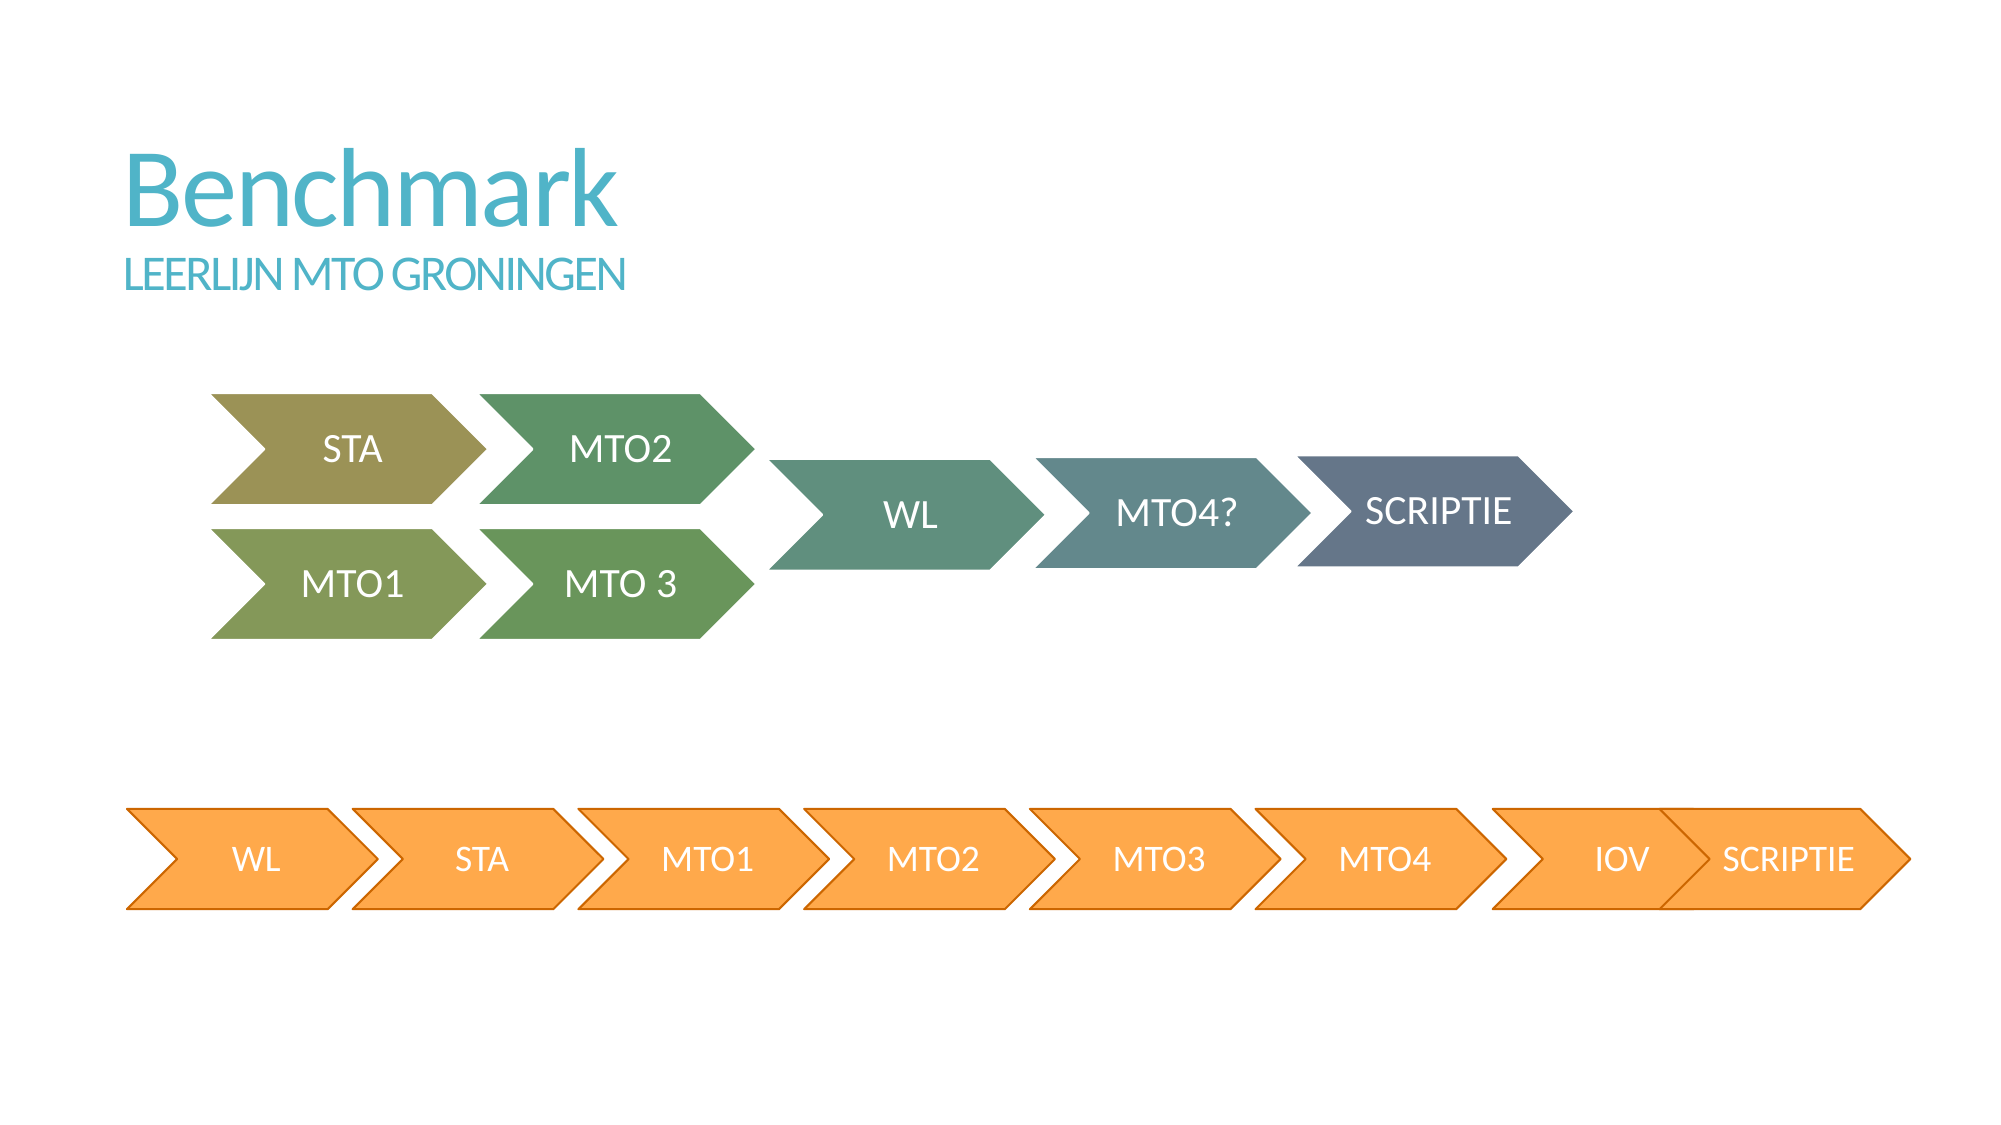

# Benchmark LEERLIJN MTO GRONINGEN
STA
MTO1
MTO 3
MTO2
WL
MTO4?
SCRIPTIE
WL
STA
MTO1
MTO2
MTO3
MTO4
IOV
SCRIPTIE